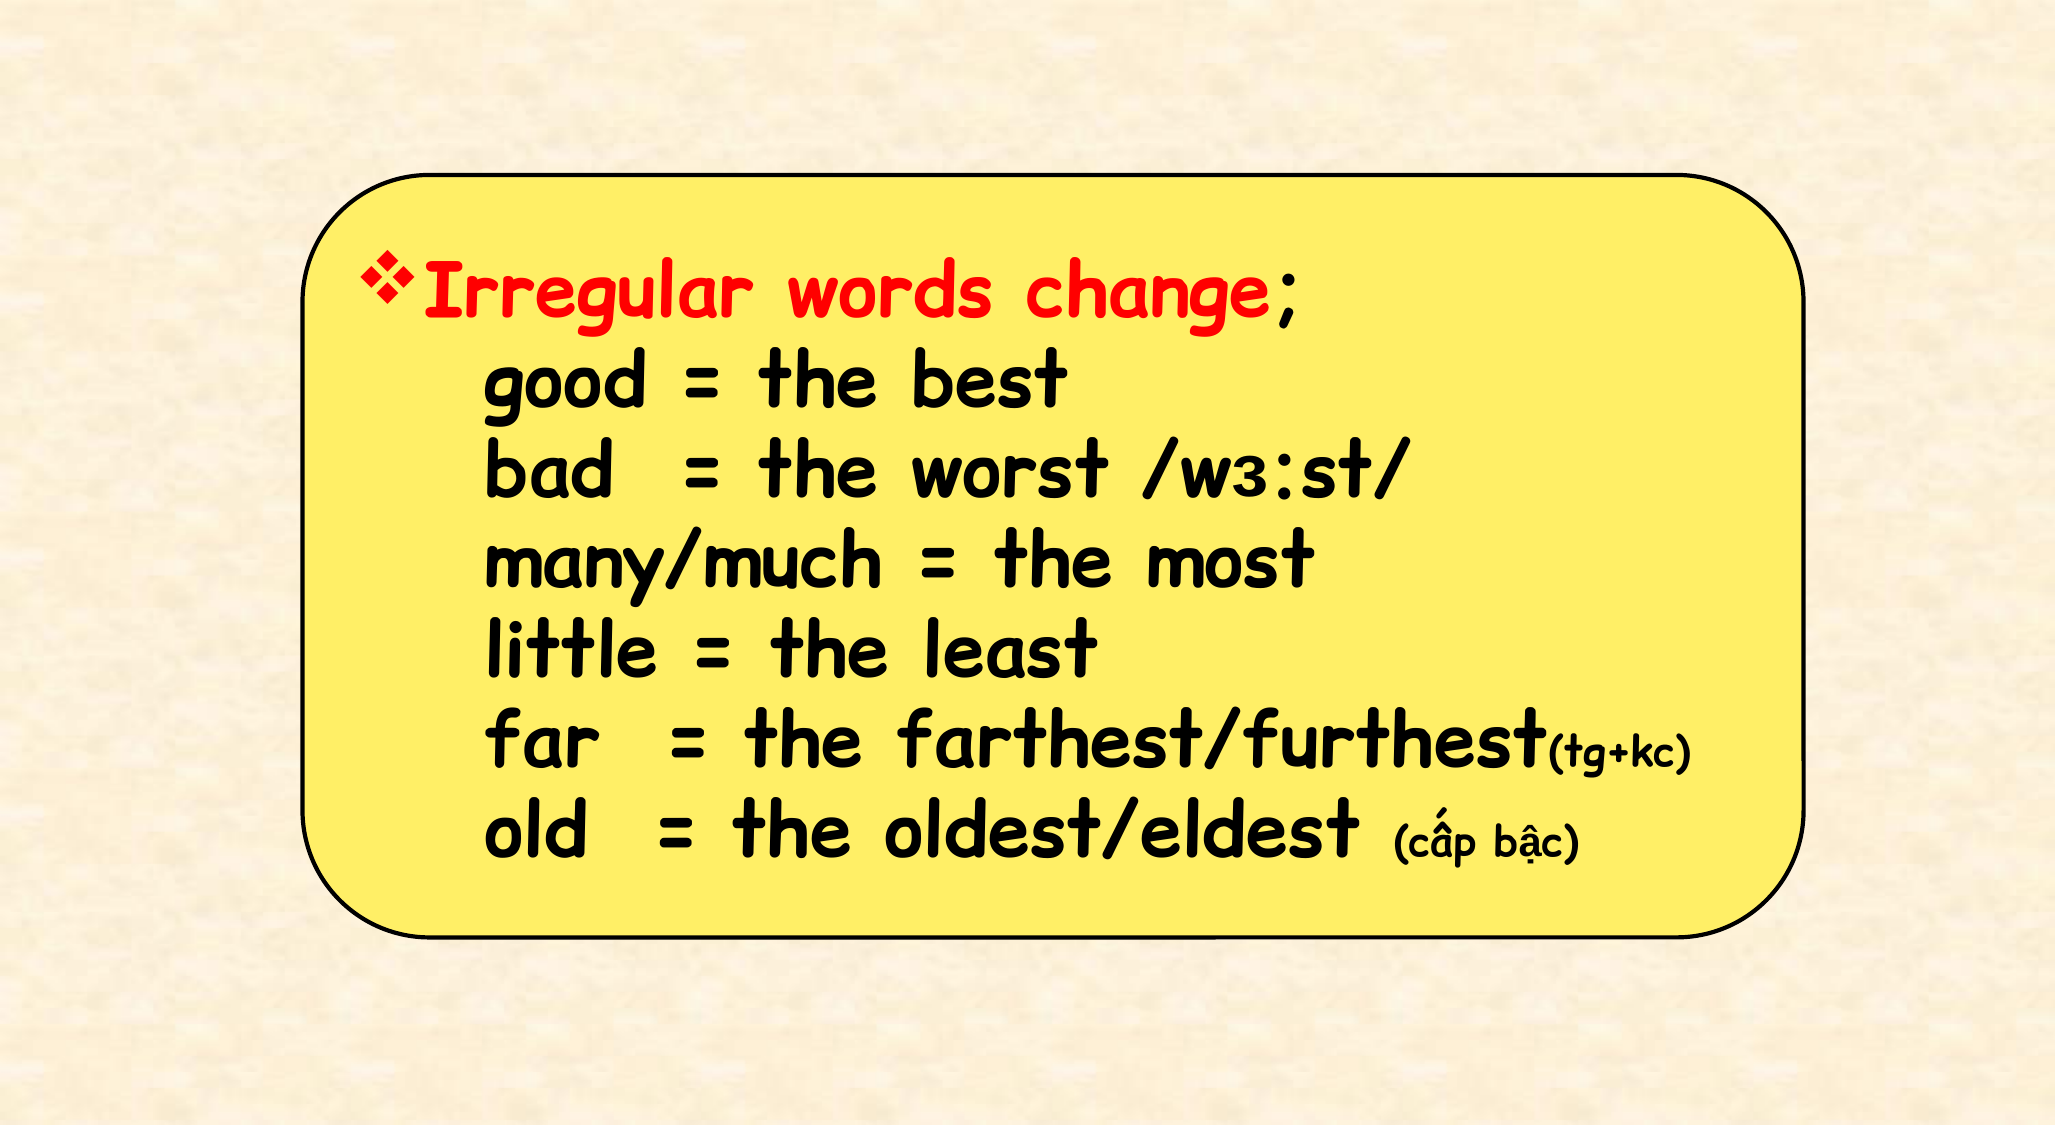

Irregular words change;
    good = the best
    bad  = the worst /wɜ:st/
    many/much = the most
    little = the least
    far  = the farthest/furthest(tg+kc)
    old  = the oldest/eldest (cấp bậc)